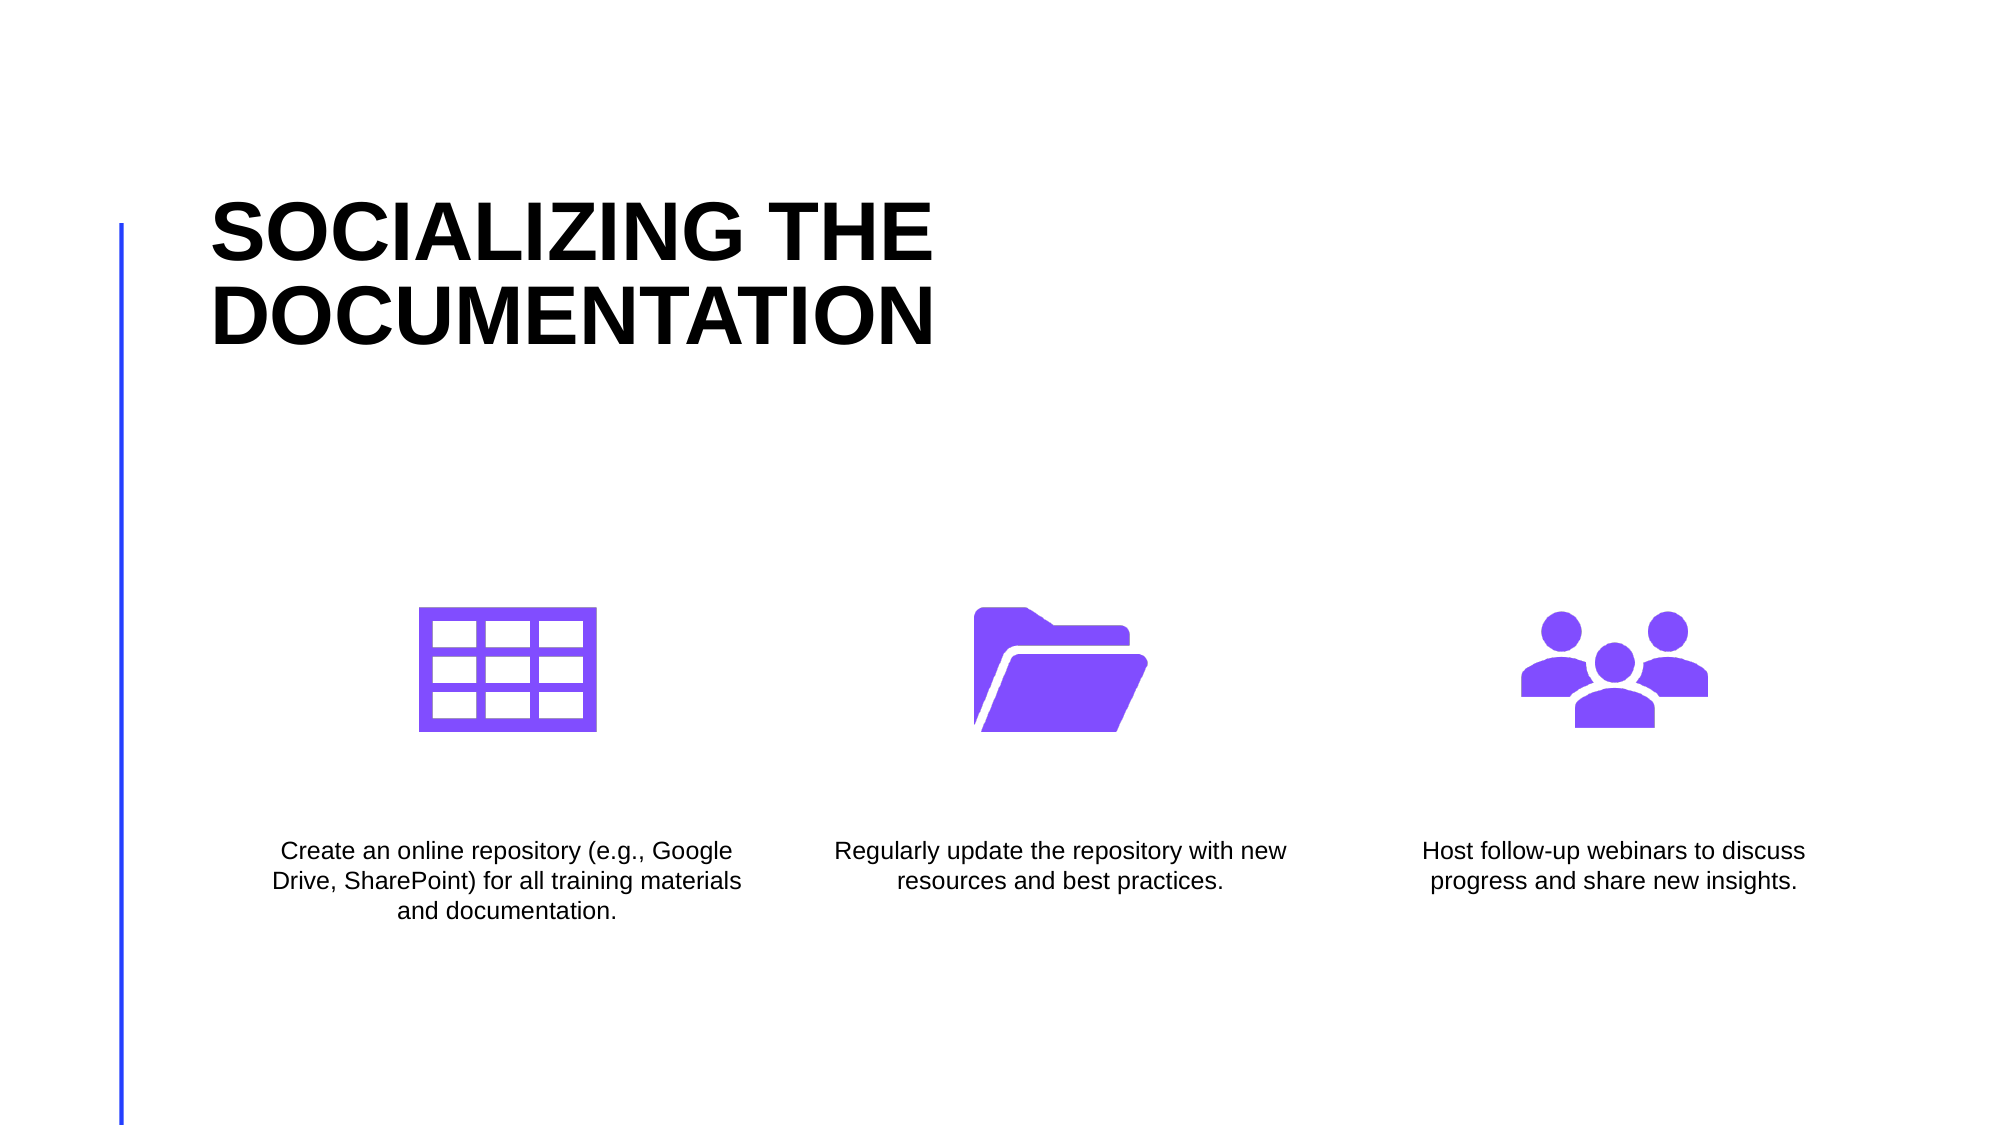

# SOCIALIZING THE DOCUMENTATION
Create an online repository (e.g., Google Drive, SharePoint) for all training materials and documentation.
Regularly update the repository with new resources and best practices.
Host follow-up webinars to discuss progress and share new insights.